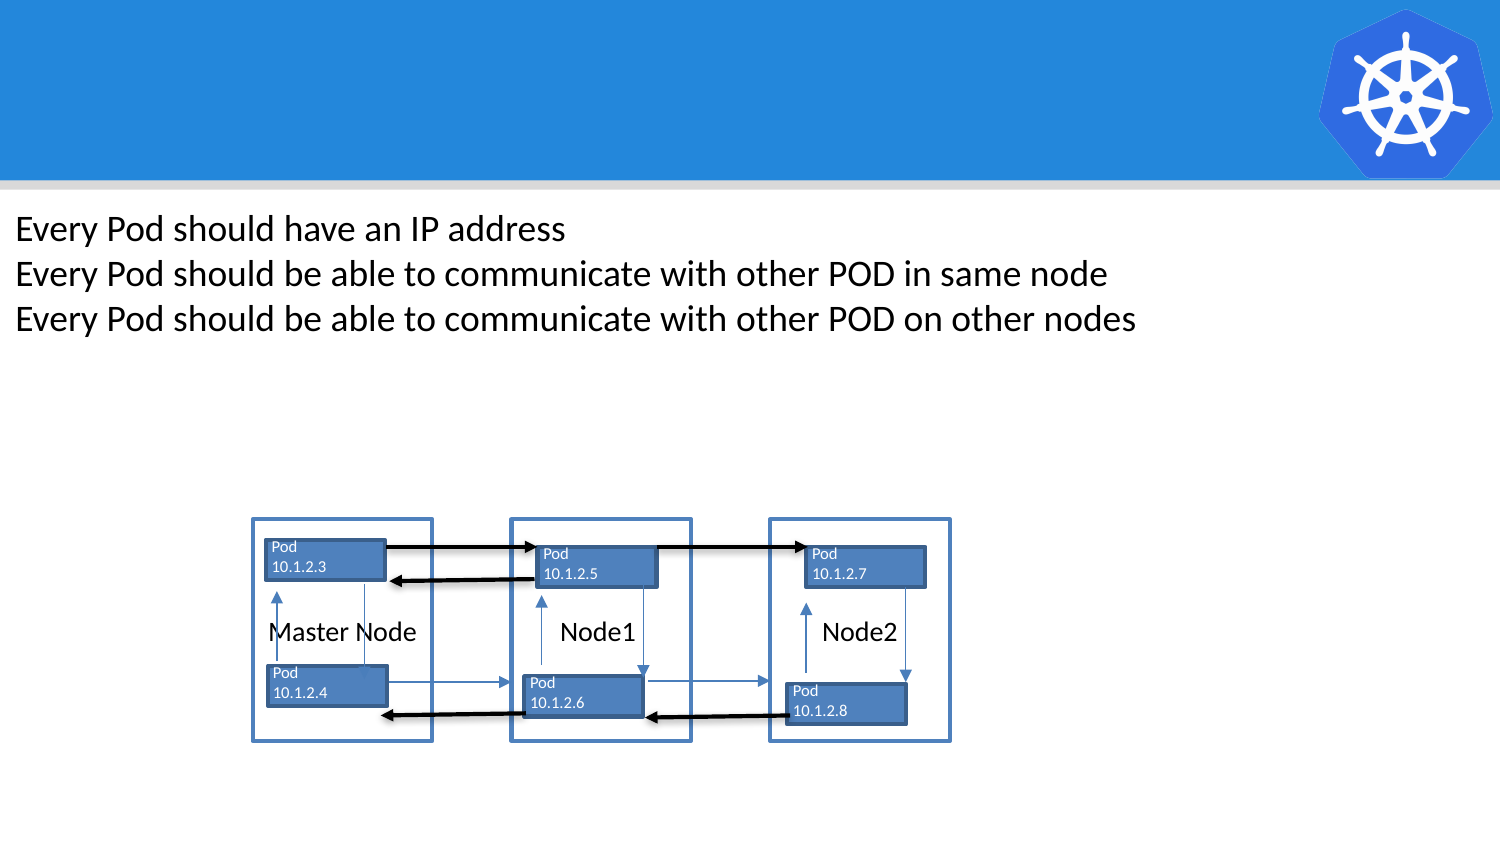

Every Pod should have an IP address
Every Pod should be able to communicate with other POD in same node
Every Pod should be able to communicate with other POD on other nodes
Master Node
Node2
Node1
Pod
10.1.2.3
Pod
10.1.2.5
Pod
10.1.2.7

Pod
10.1.2.4
Pod
10.1.2.6

Pod
10.1.2.8